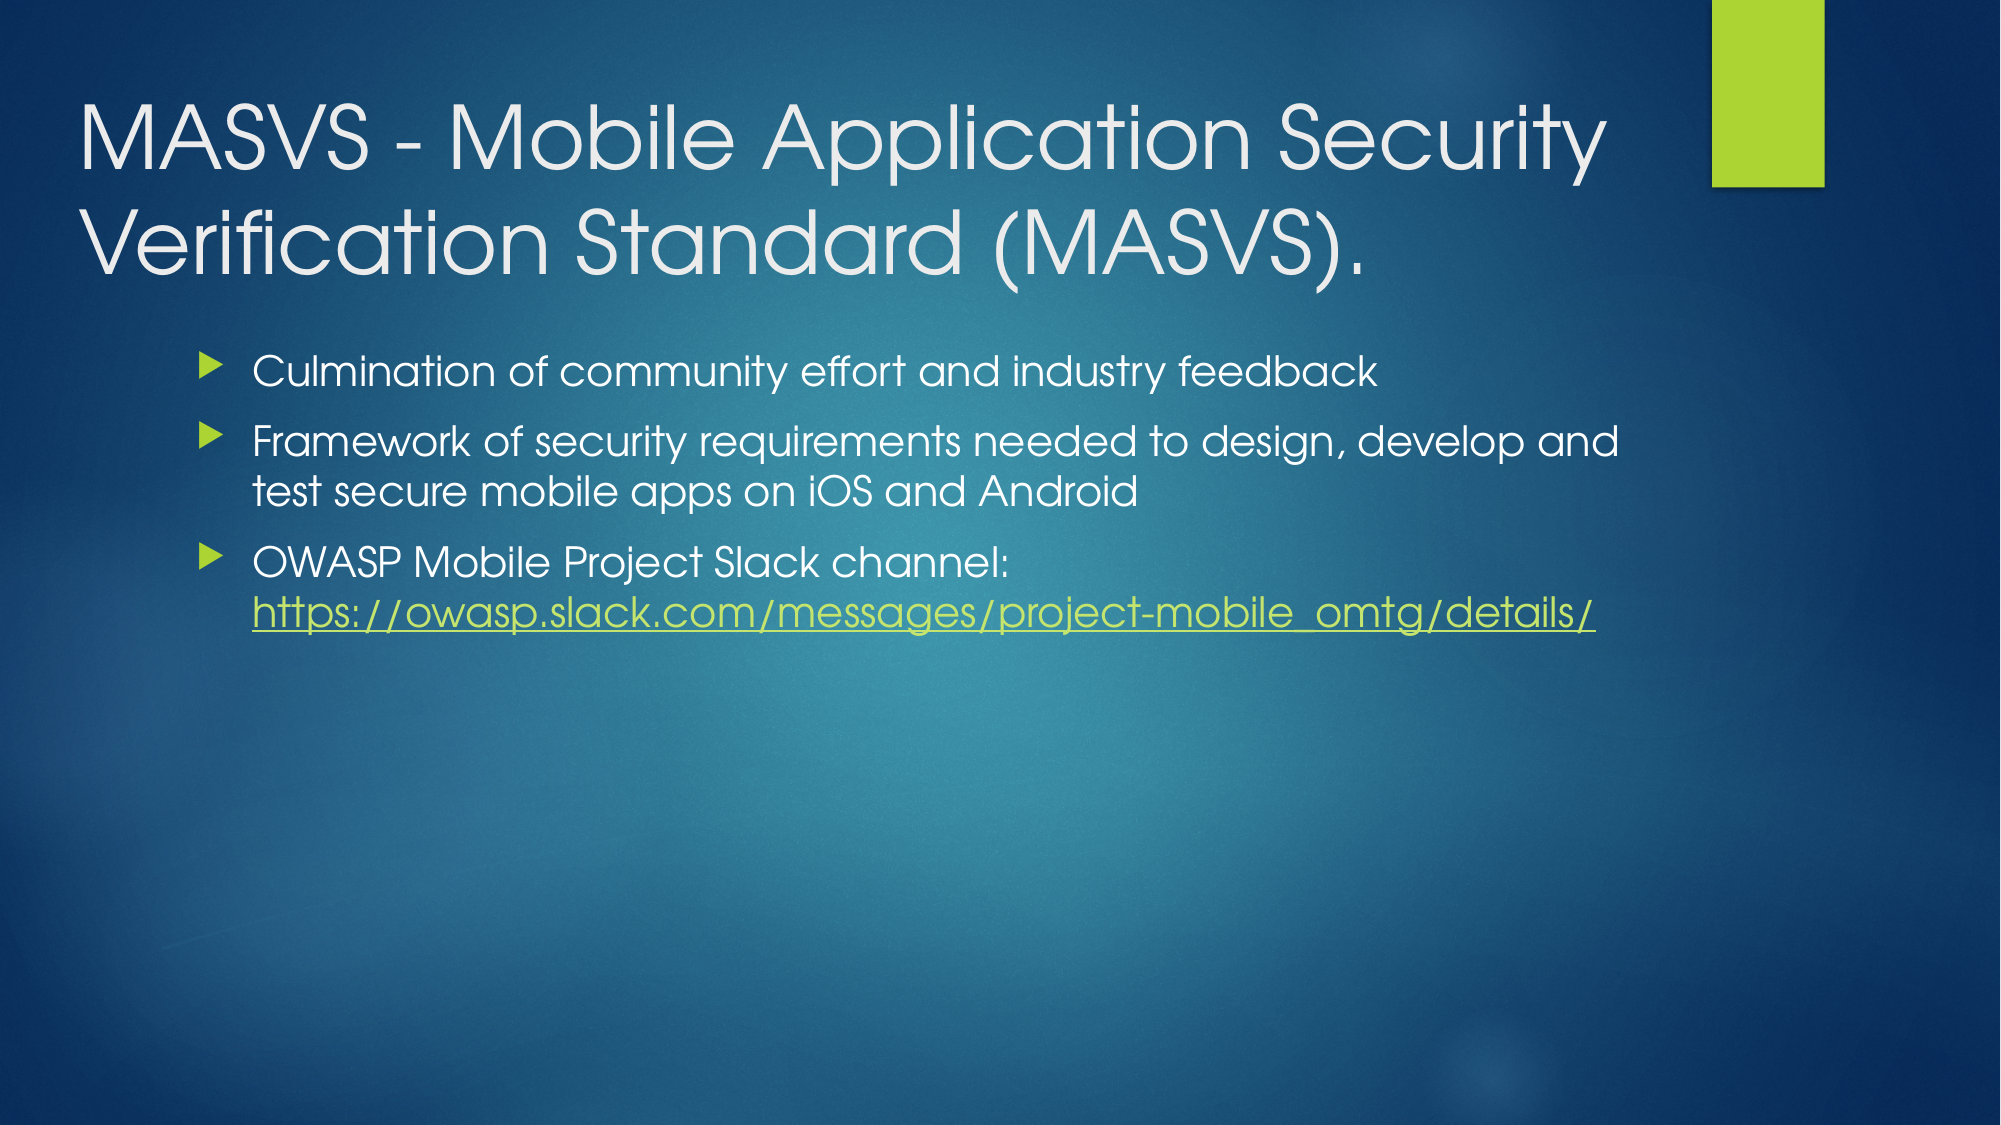

# MASVS - Mobile Application Security Verification Standard (MASVS).
Culmination of community effort and industry feedback
Framework of security requirements needed to design, develop and test secure mobile apps on iOS and Android
OWASP Mobile Project Slack channel: https://owasp.slack.com/messages/project-mobile_omtg/details/